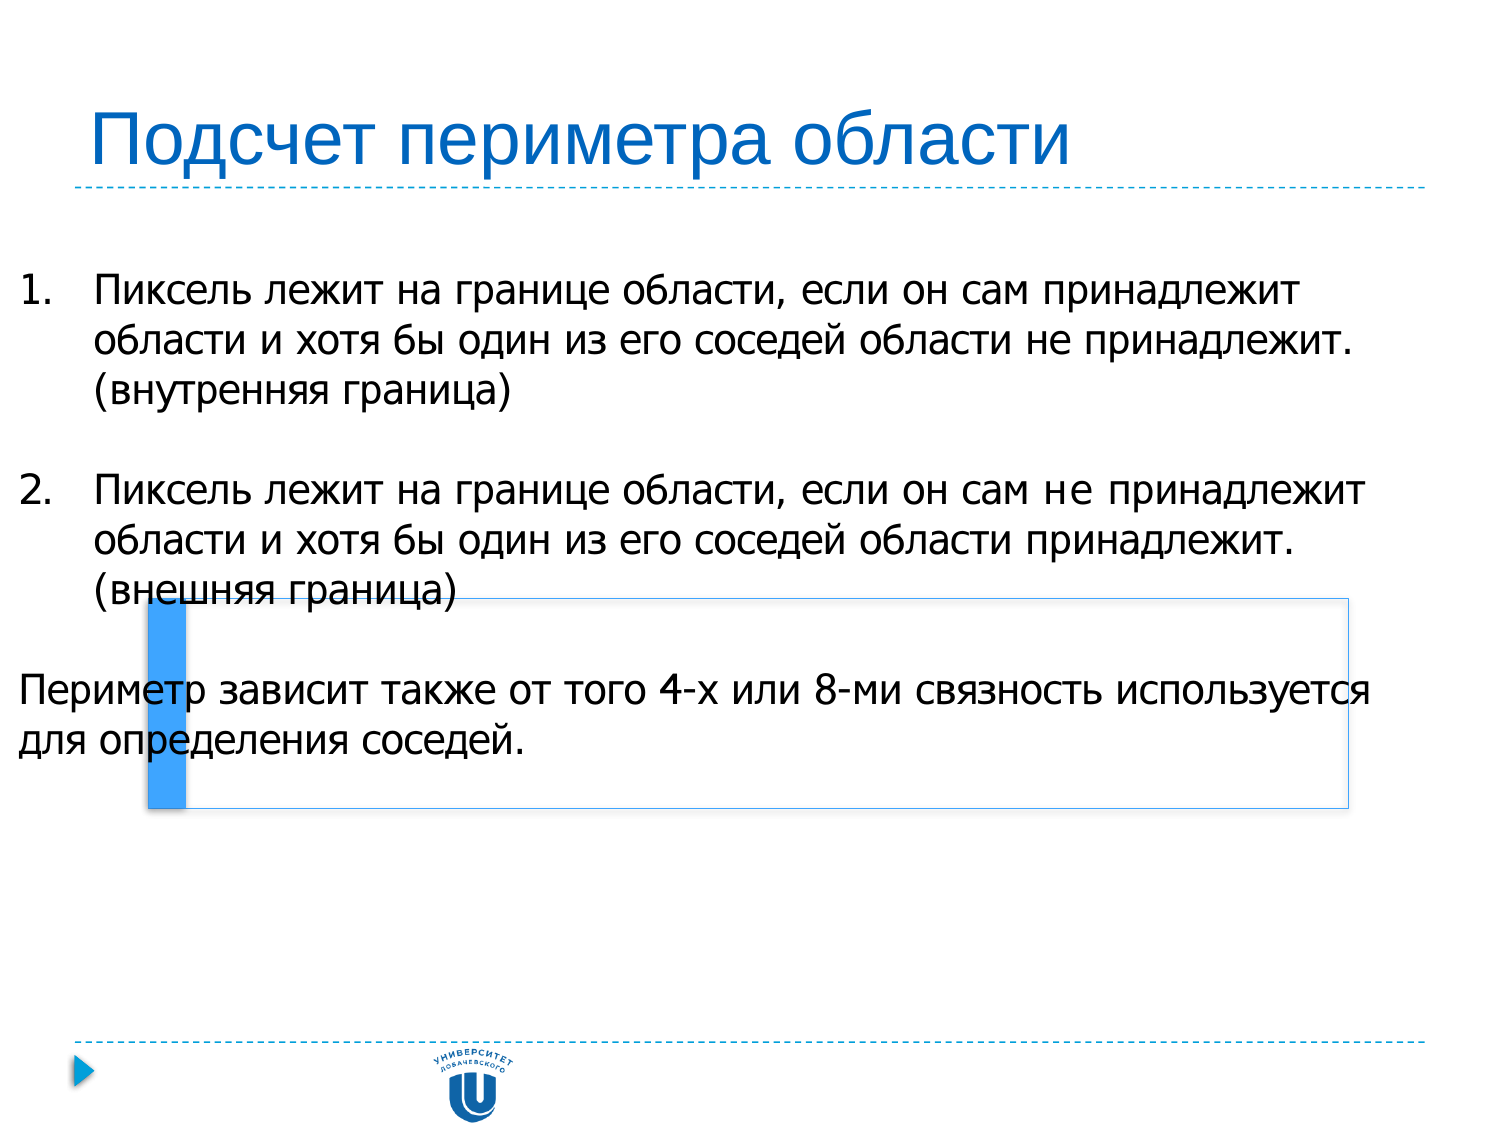

Пиксель лежит на границе области, если он сам принадлежит
области и хотя бы один из его соседей области не принадлежит.
(внутренняя граница)

Пиксель лежит на границе области, если он сам не принадлежит
области и хотя бы один из его соседей области принадлежит.
(внешняя граница)

Периметр зависит также от того 4-х или 8-ми связность используется
для определения соседей.

# Подсчет периметра области